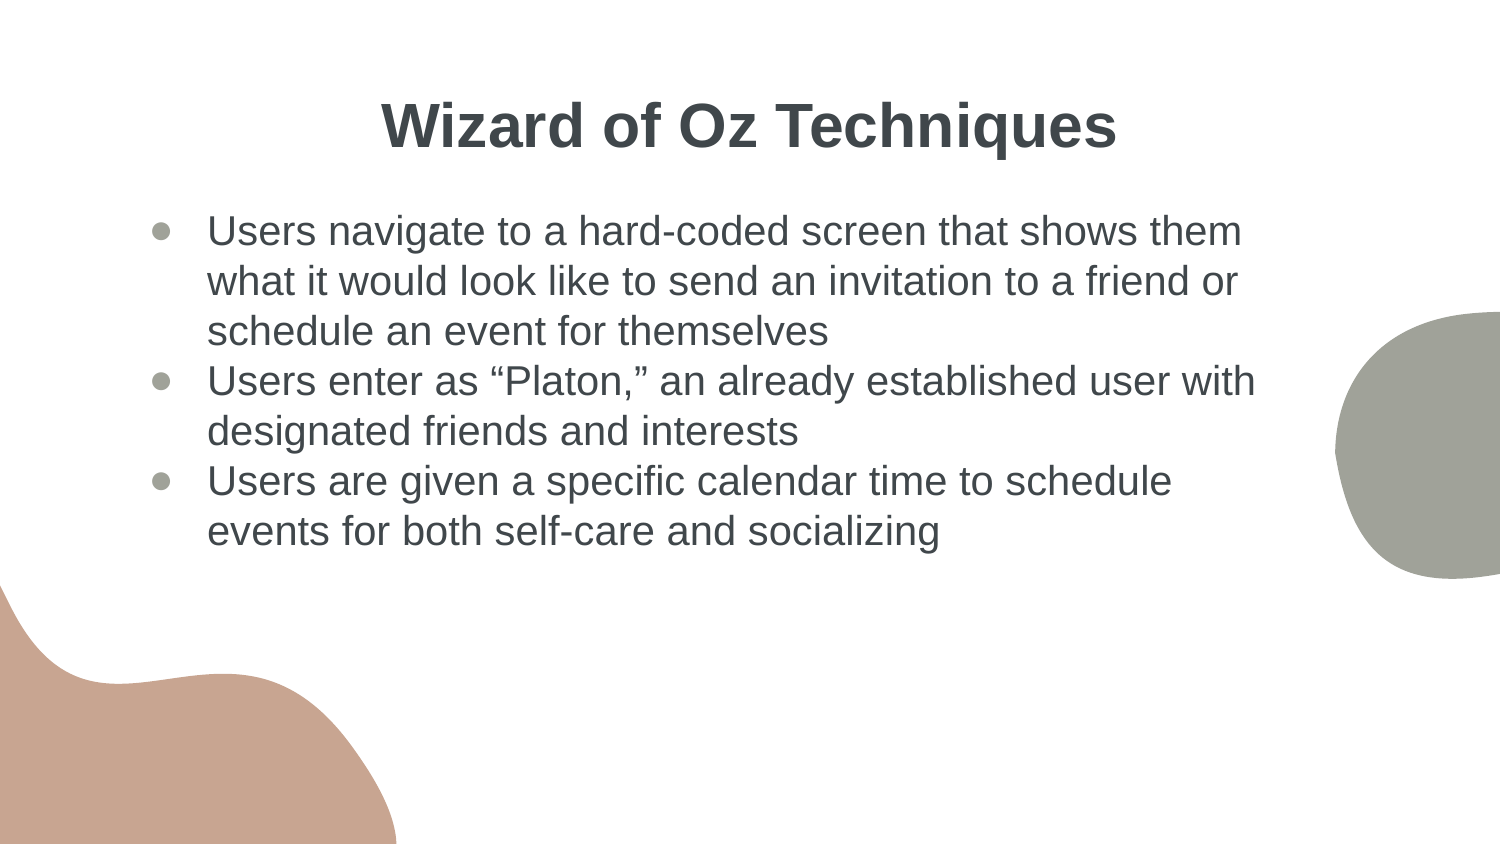

# Wizard of Oz Techniques
Users navigate to a hard-coded screen that shows them what it would look like to send an invitation to a friend or schedule an event for themselves
Users enter as “Platon,” an already established user with designated friends and interests
Users are given a specific calendar time to schedule events for both self-care and socializing